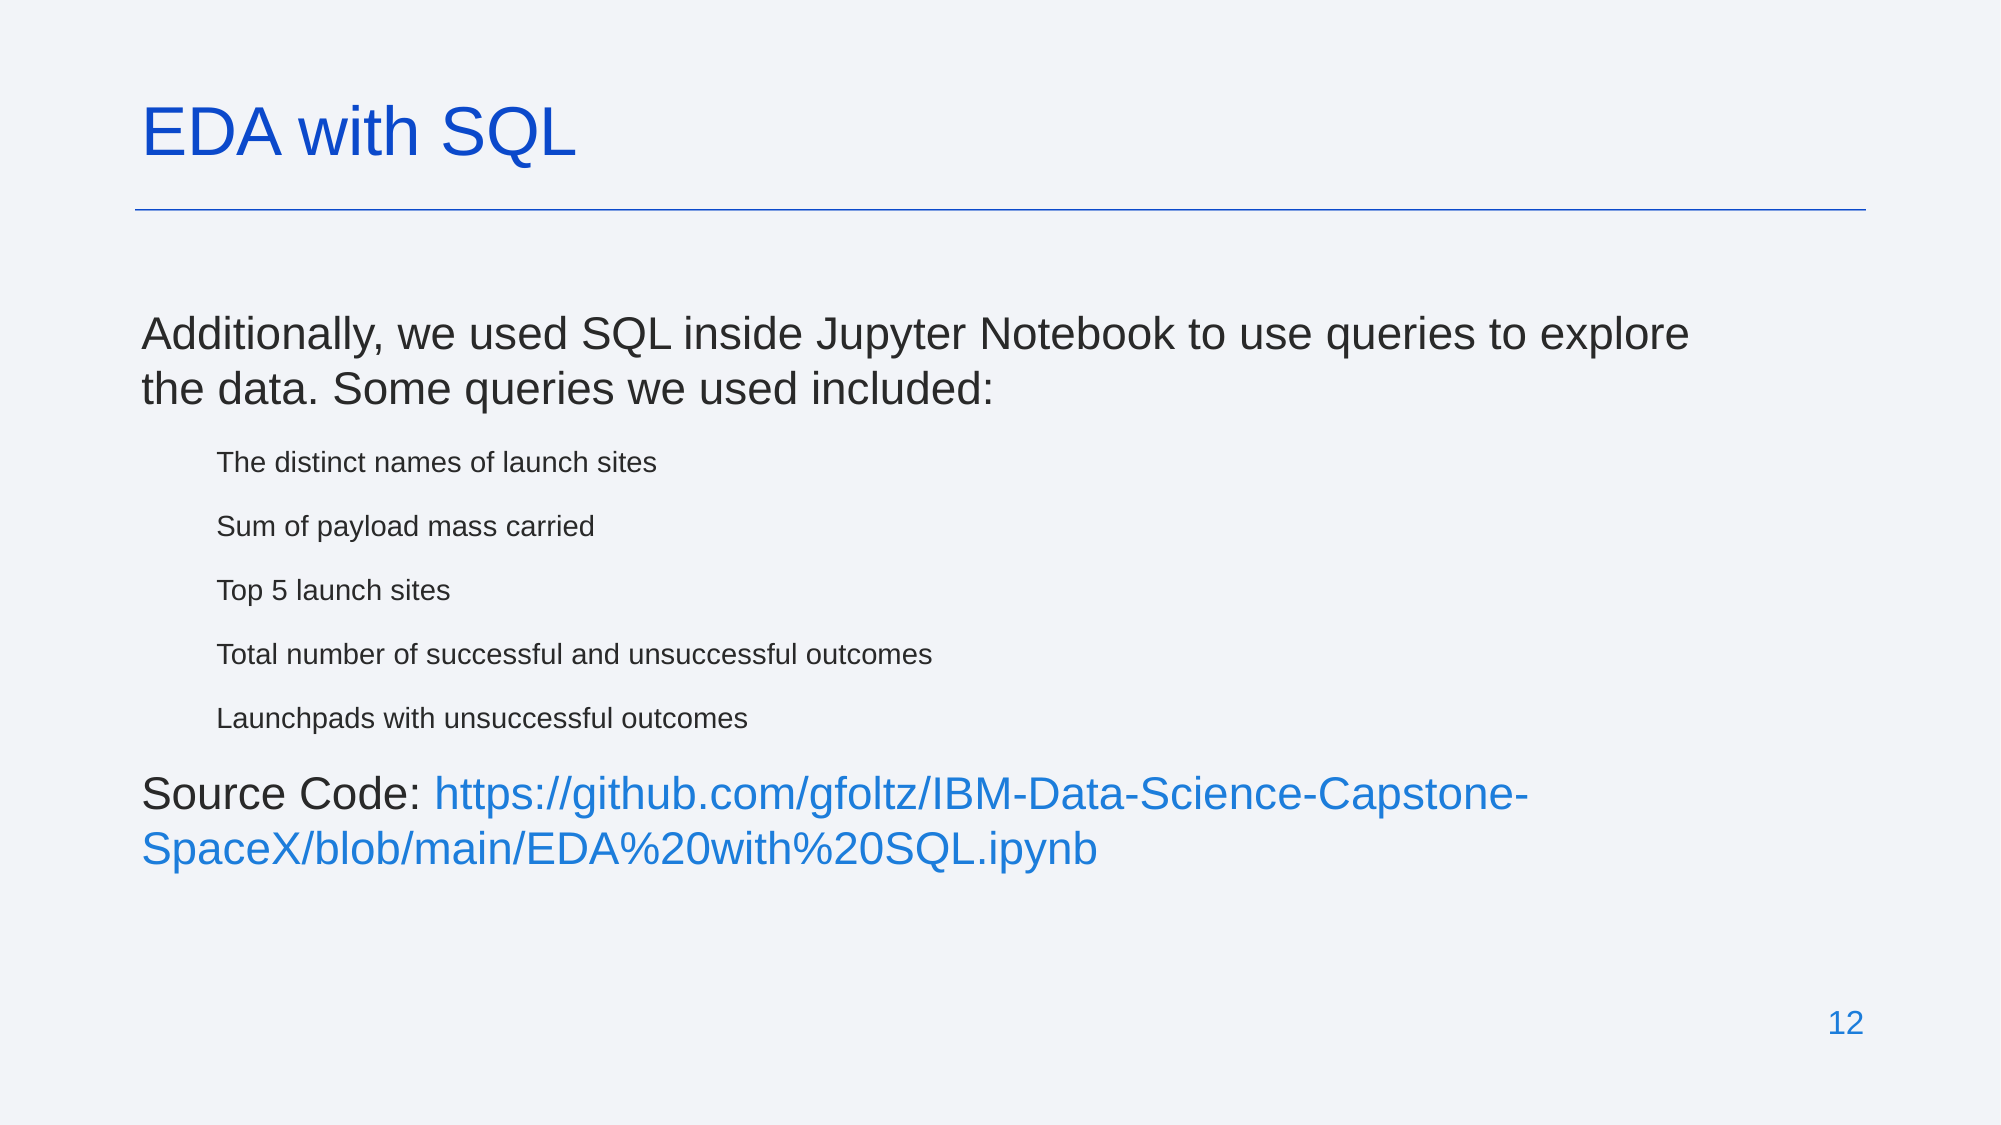

EDA with SQL
Additionally, we used SQL inside Jupyter Notebook to use queries to explore the data. Some queries we used included:
The distinct names of launch sites
Sum of payload mass carried
Top 5 launch sites
Total number of successful and unsuccessful outcomes
Launchpads with unsuccessful outcomes
Source Code: https://github.com/gfoltz/IBM-Data-Science-Capstone-SpaceX/blob/main/EDA%20with%20SQL.ipynb

12